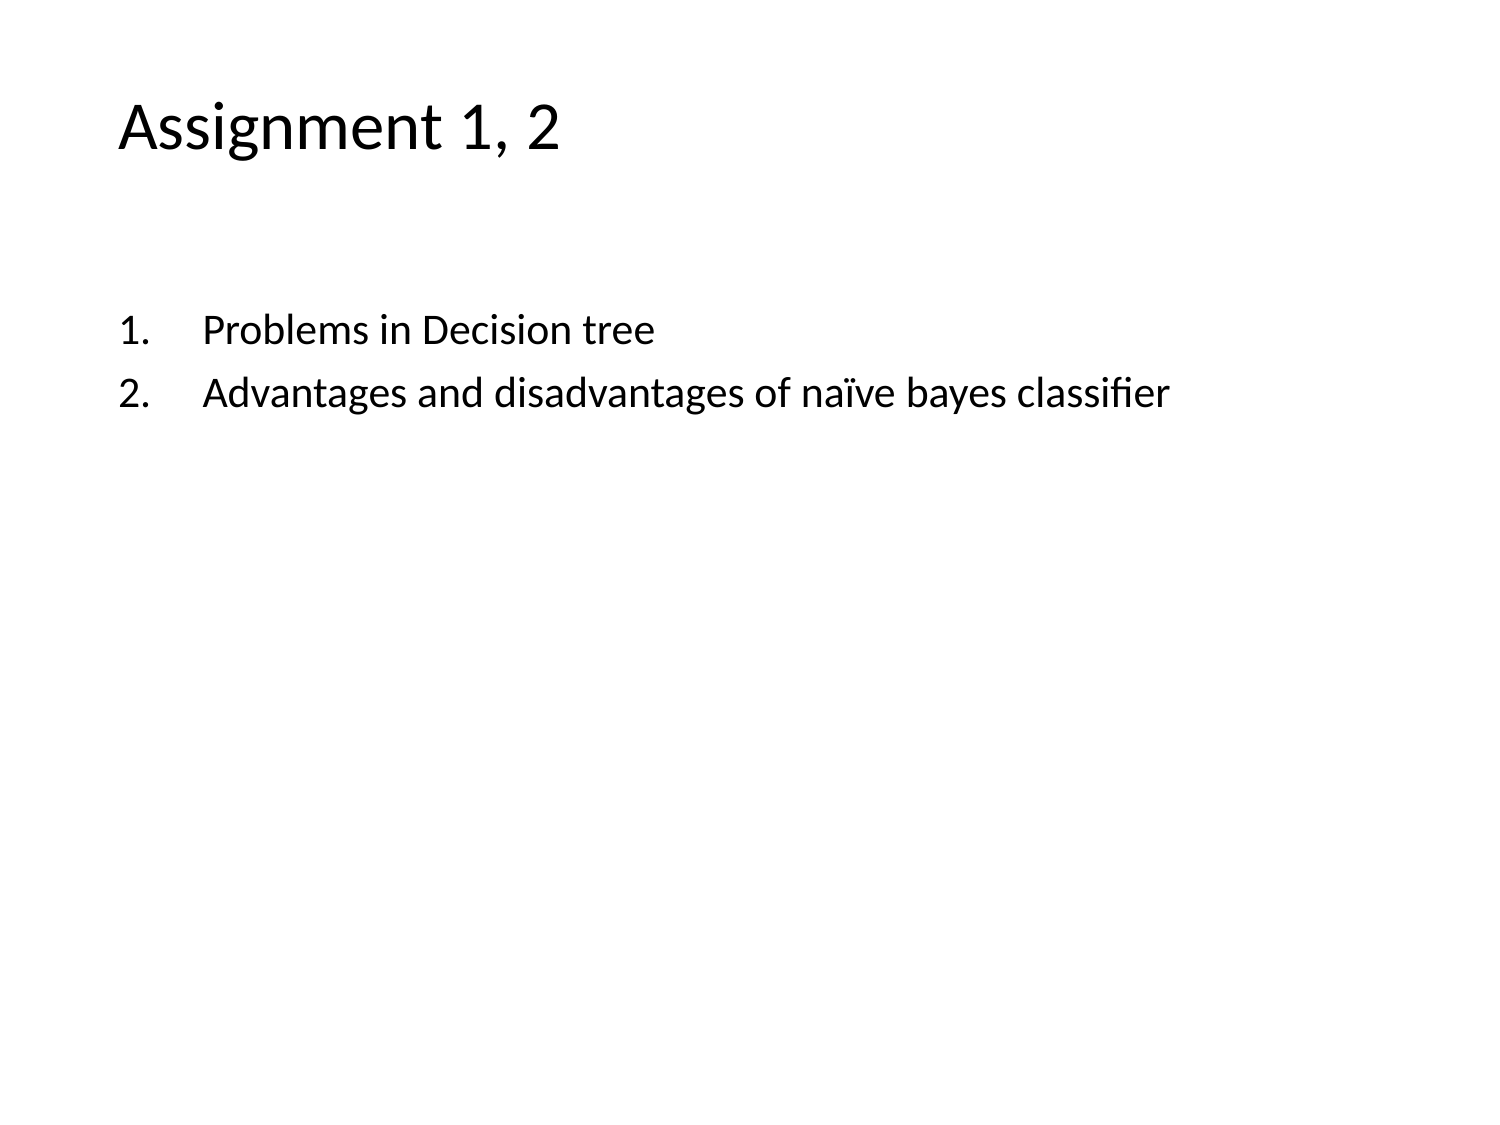

# Assignment 1, 2
Problems in Decision tree
Advantages and disadvantages of naïve bayes classifier